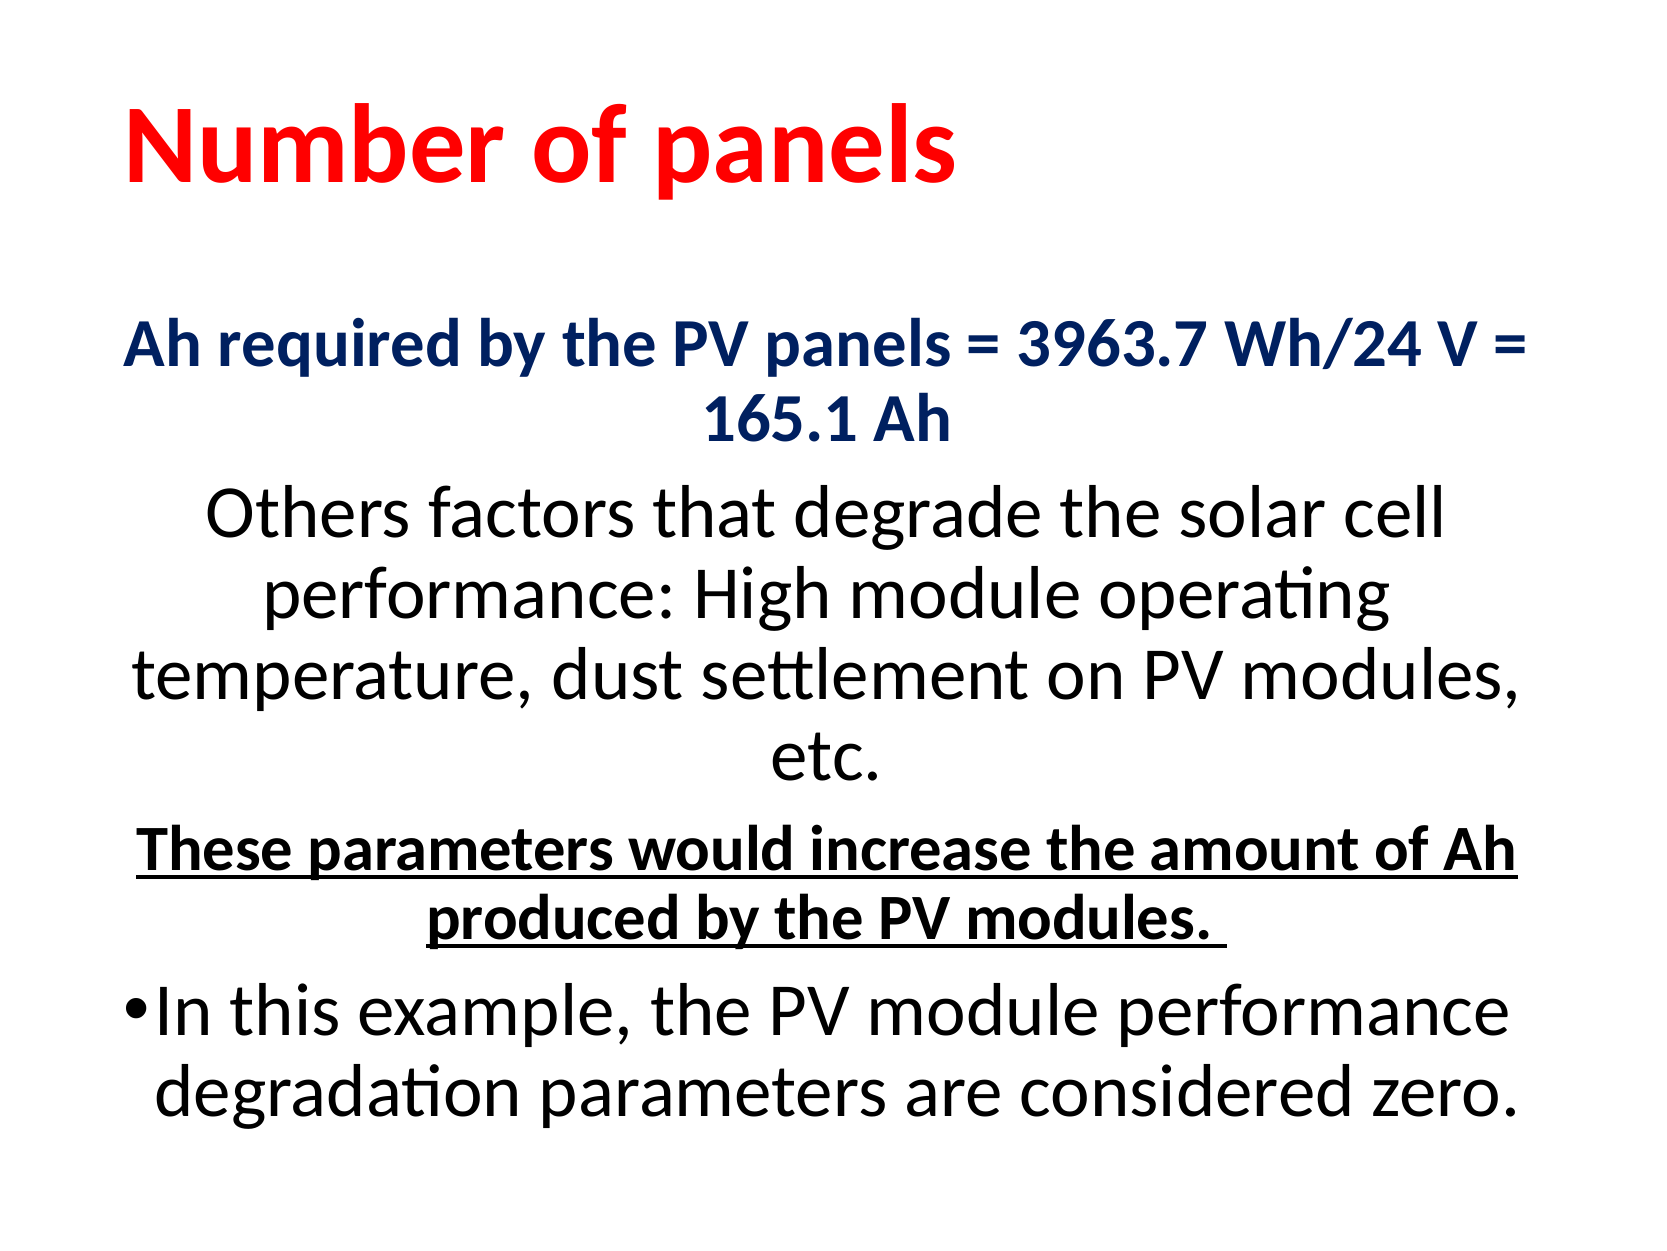

# Number of panels
Ah required by the PV panels = 3963.7 Wh/24 V = 165.1 Ah
Others factors that degrade the solar cell performance: High module operating temperature, dust settlement on PV modules, etc.
These parameters would increase the amount of Ah produced by the PV modules.
In this example, the PV module performance degradation parameters are considered zero.